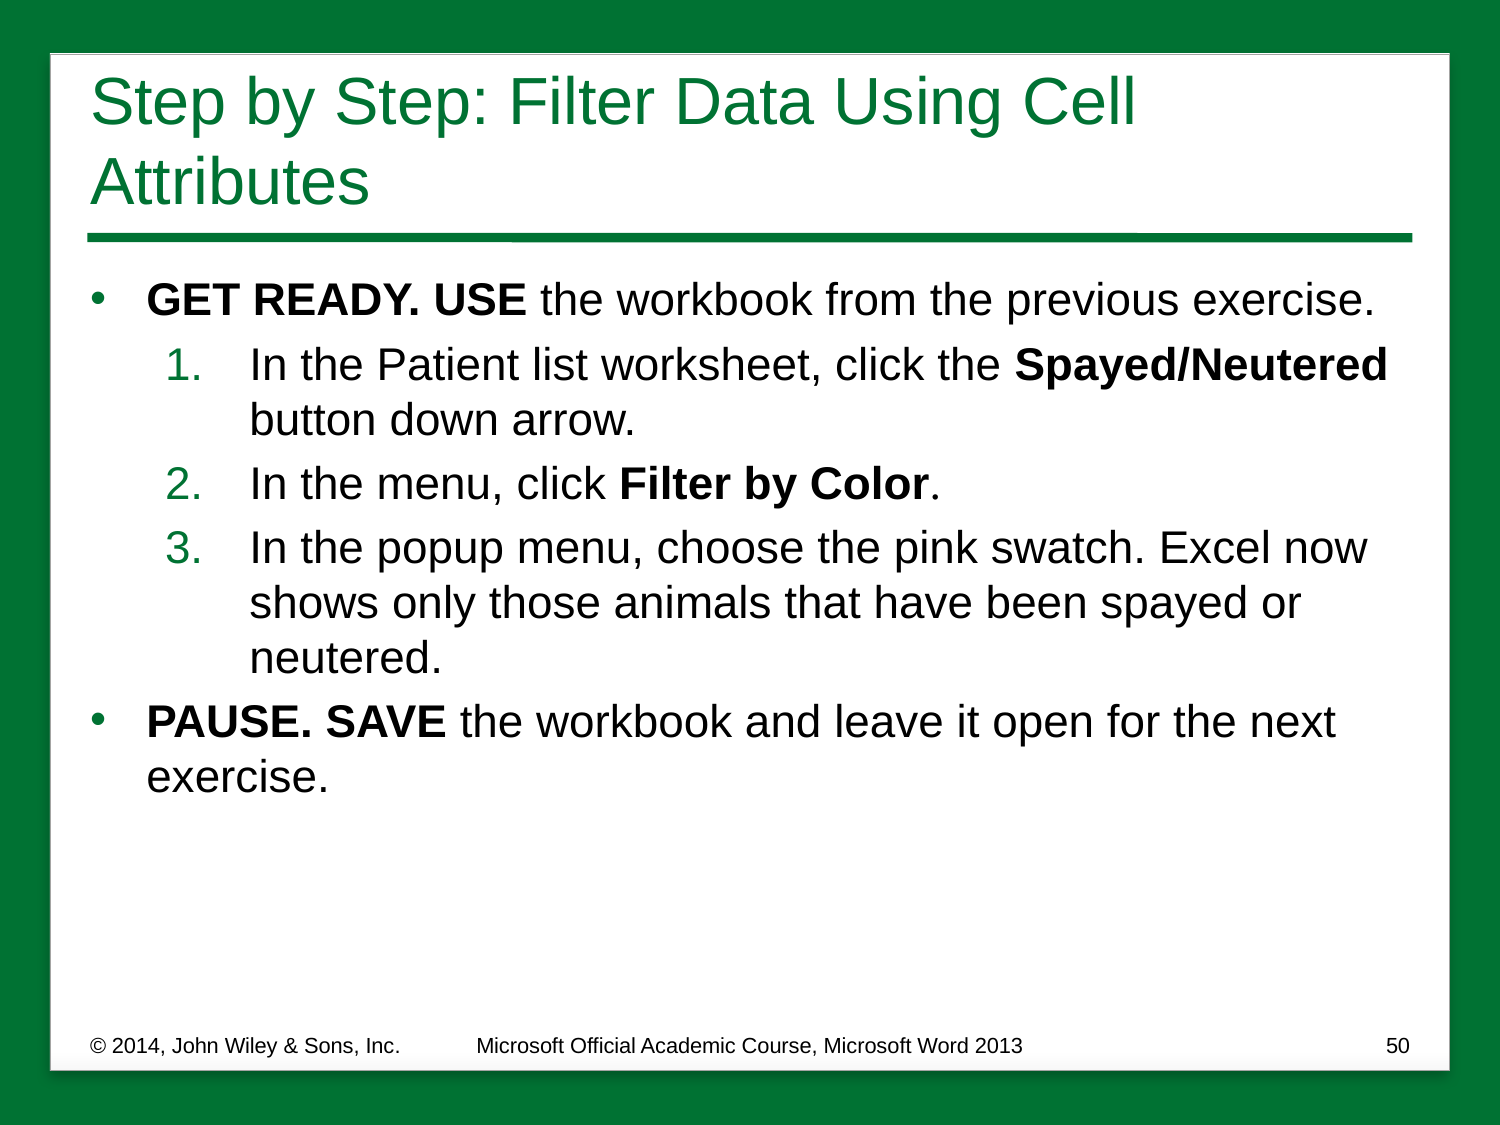

# Step by Step: Filter Data Using Cell Attributes
GET READY. USE the workbook from the previous exercise.
In the Patient list worksheet, click the Spayed/Neutered button down arrow.
In the menu, click Filter by Color.
In the popup menu, choose the pink swatch. Excel now shows only those animals that have been spayed or neutered.
PAUSE. SAVE the workbook and leave it open for the next exercise.
© 2014, John Wiley & Sons, Inc.
Microsoft Official Academic Course, Microsoft Word 2013
50